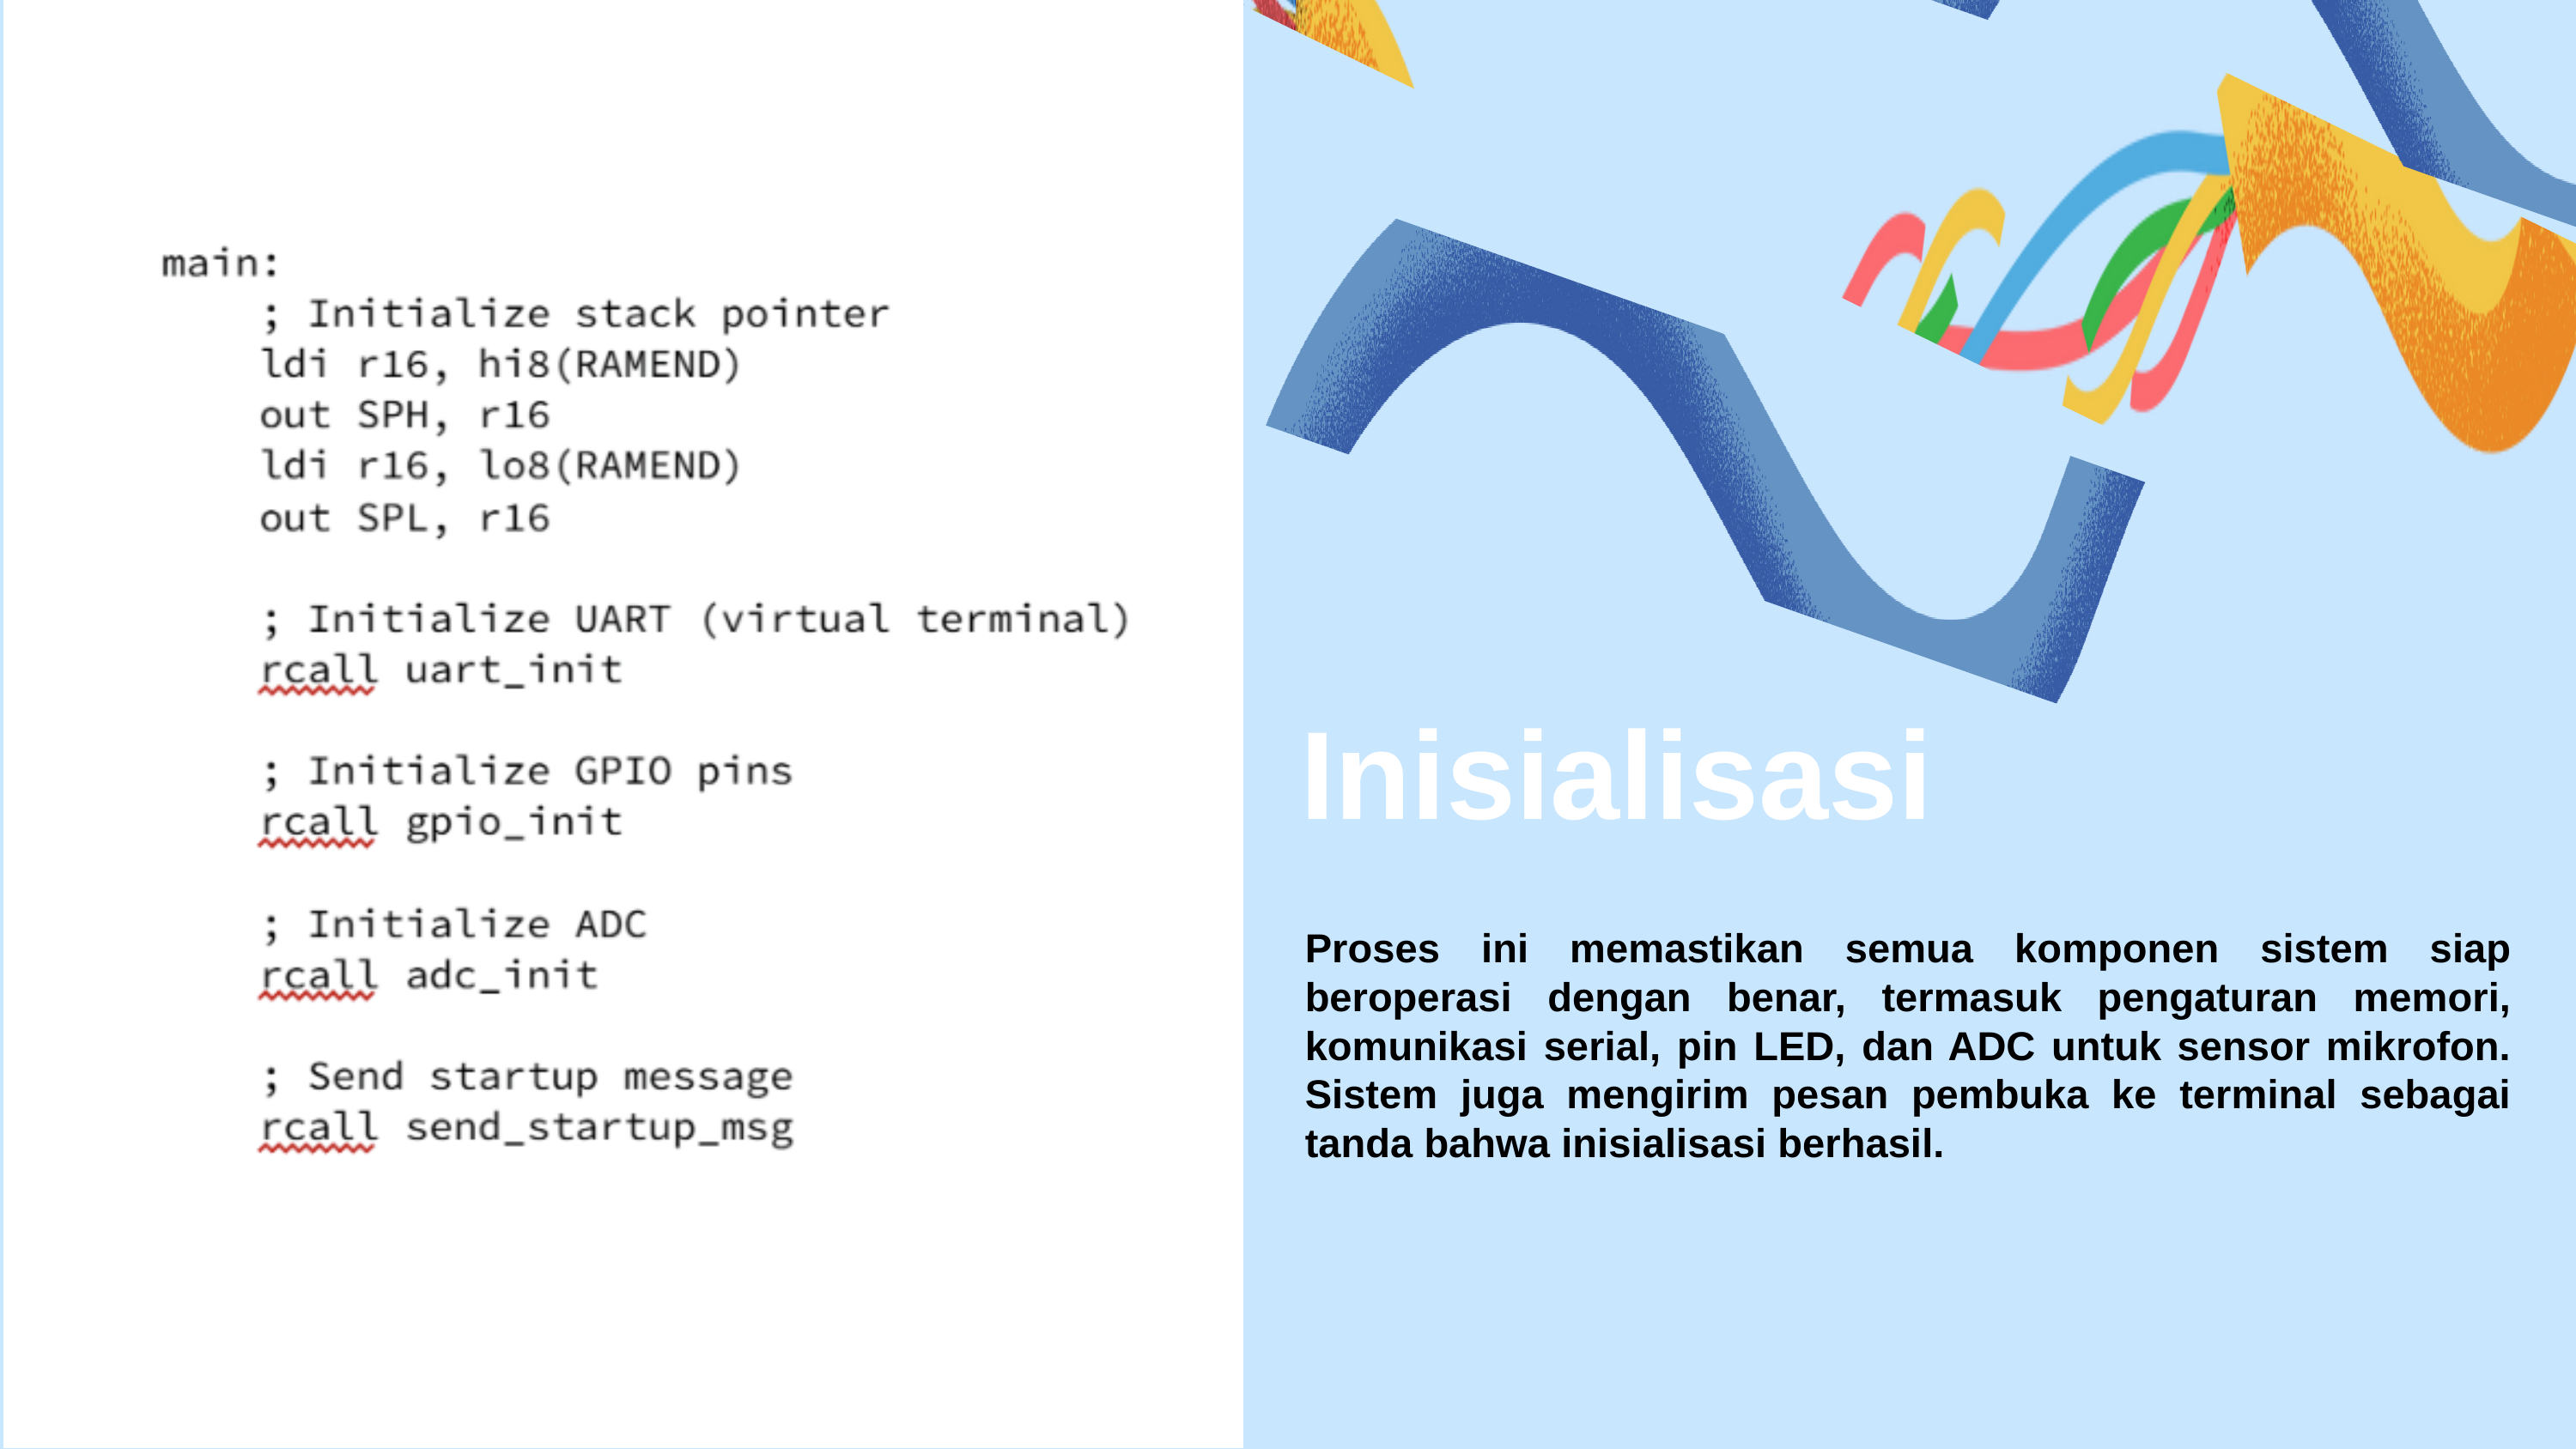

Inisialisasi

Proses ini memastikan semua komponen sistem siap beroperasi dengan benar, termasuk pengaturan memori, komunikasi serial, pin LED, dan ADC untuk sensor mikrofon. Sistem juga mengirim pesan pembuka ke terminal sebagai tanda bahwa inisialisasi berhasil.